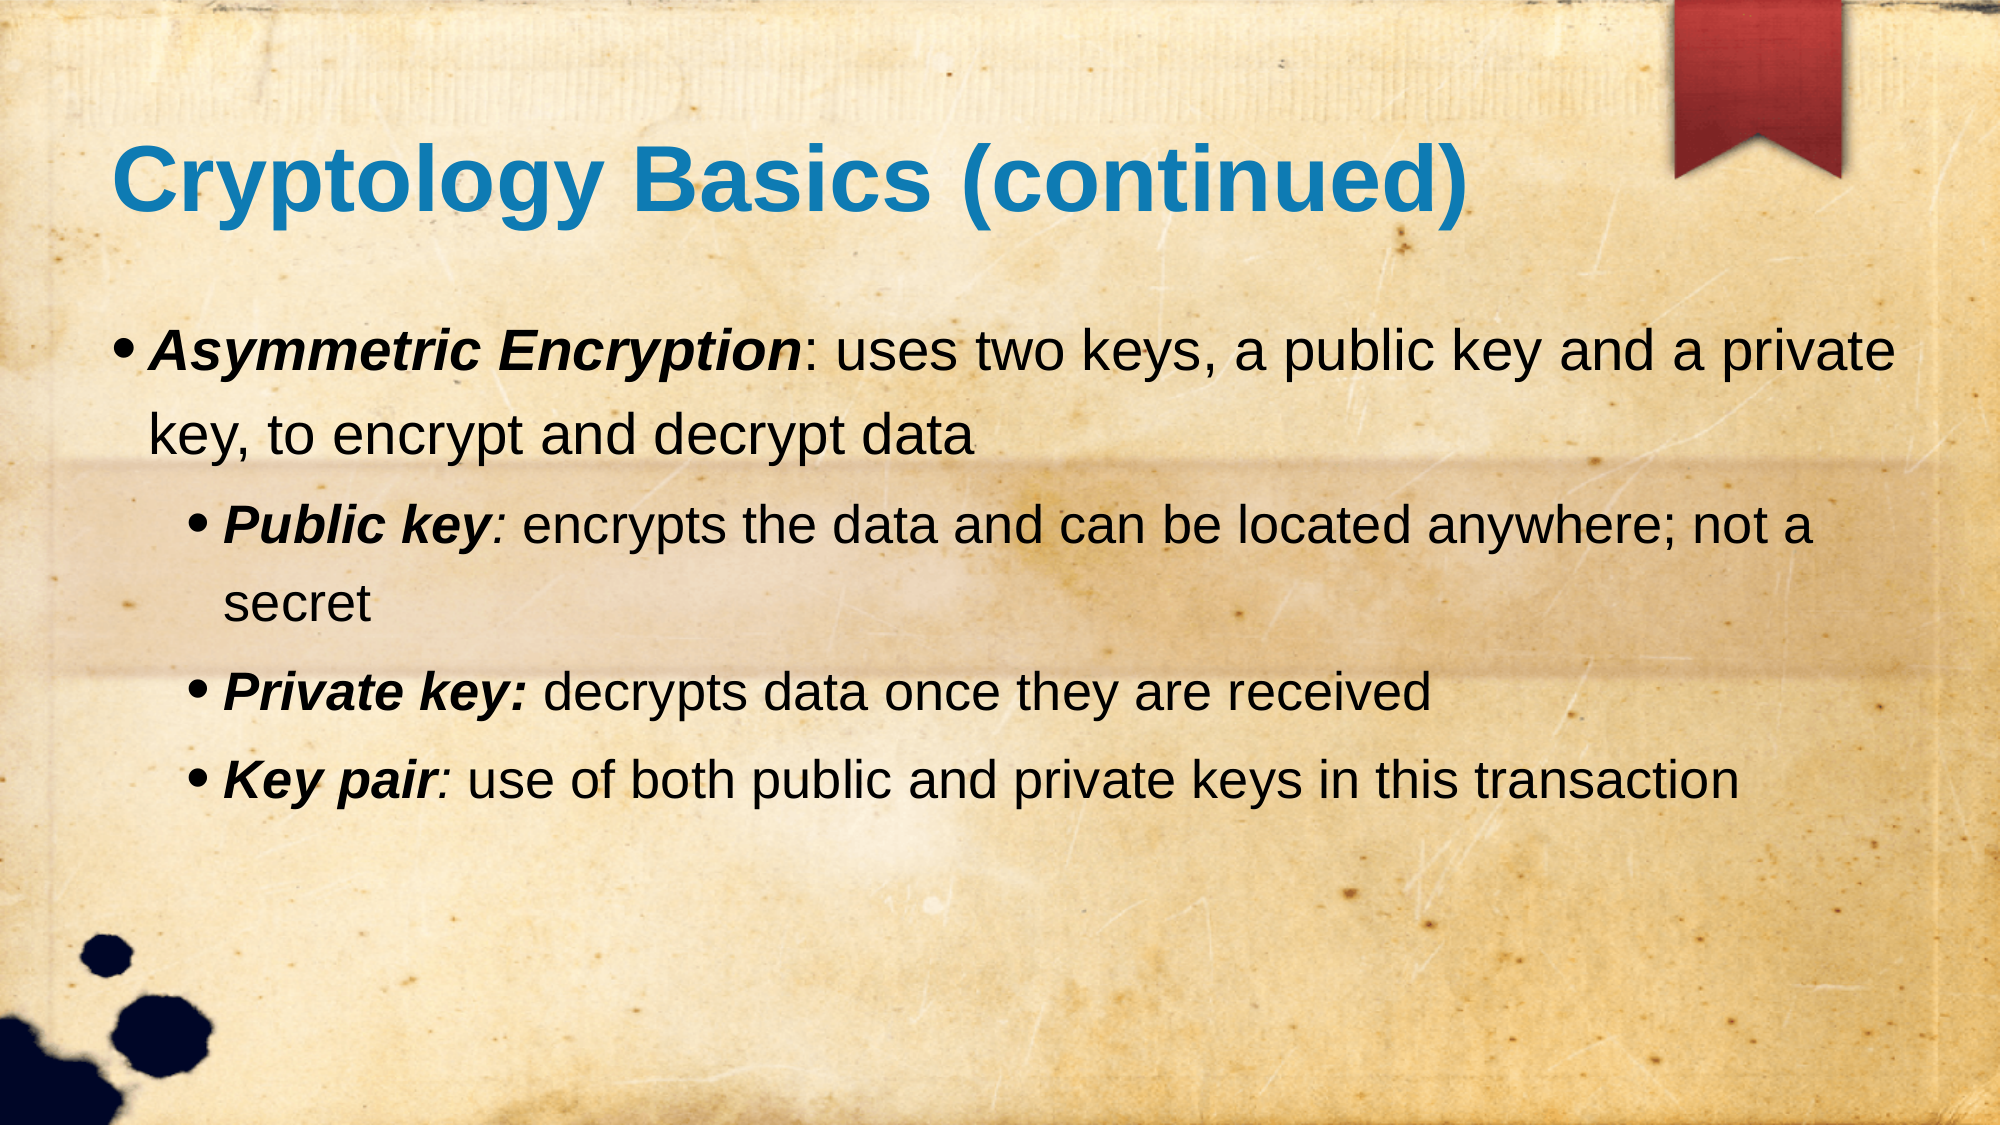

Cryptology Basics (continued)
Asymmetric Encryption: uses two keys, a public key and a private key, to encrypt and decrypt data
Public key: encrypts the data and can be located anywhere; not a secret
Private key: decrypts data once they are received
Key pair: use of both public and private keys in this transaction